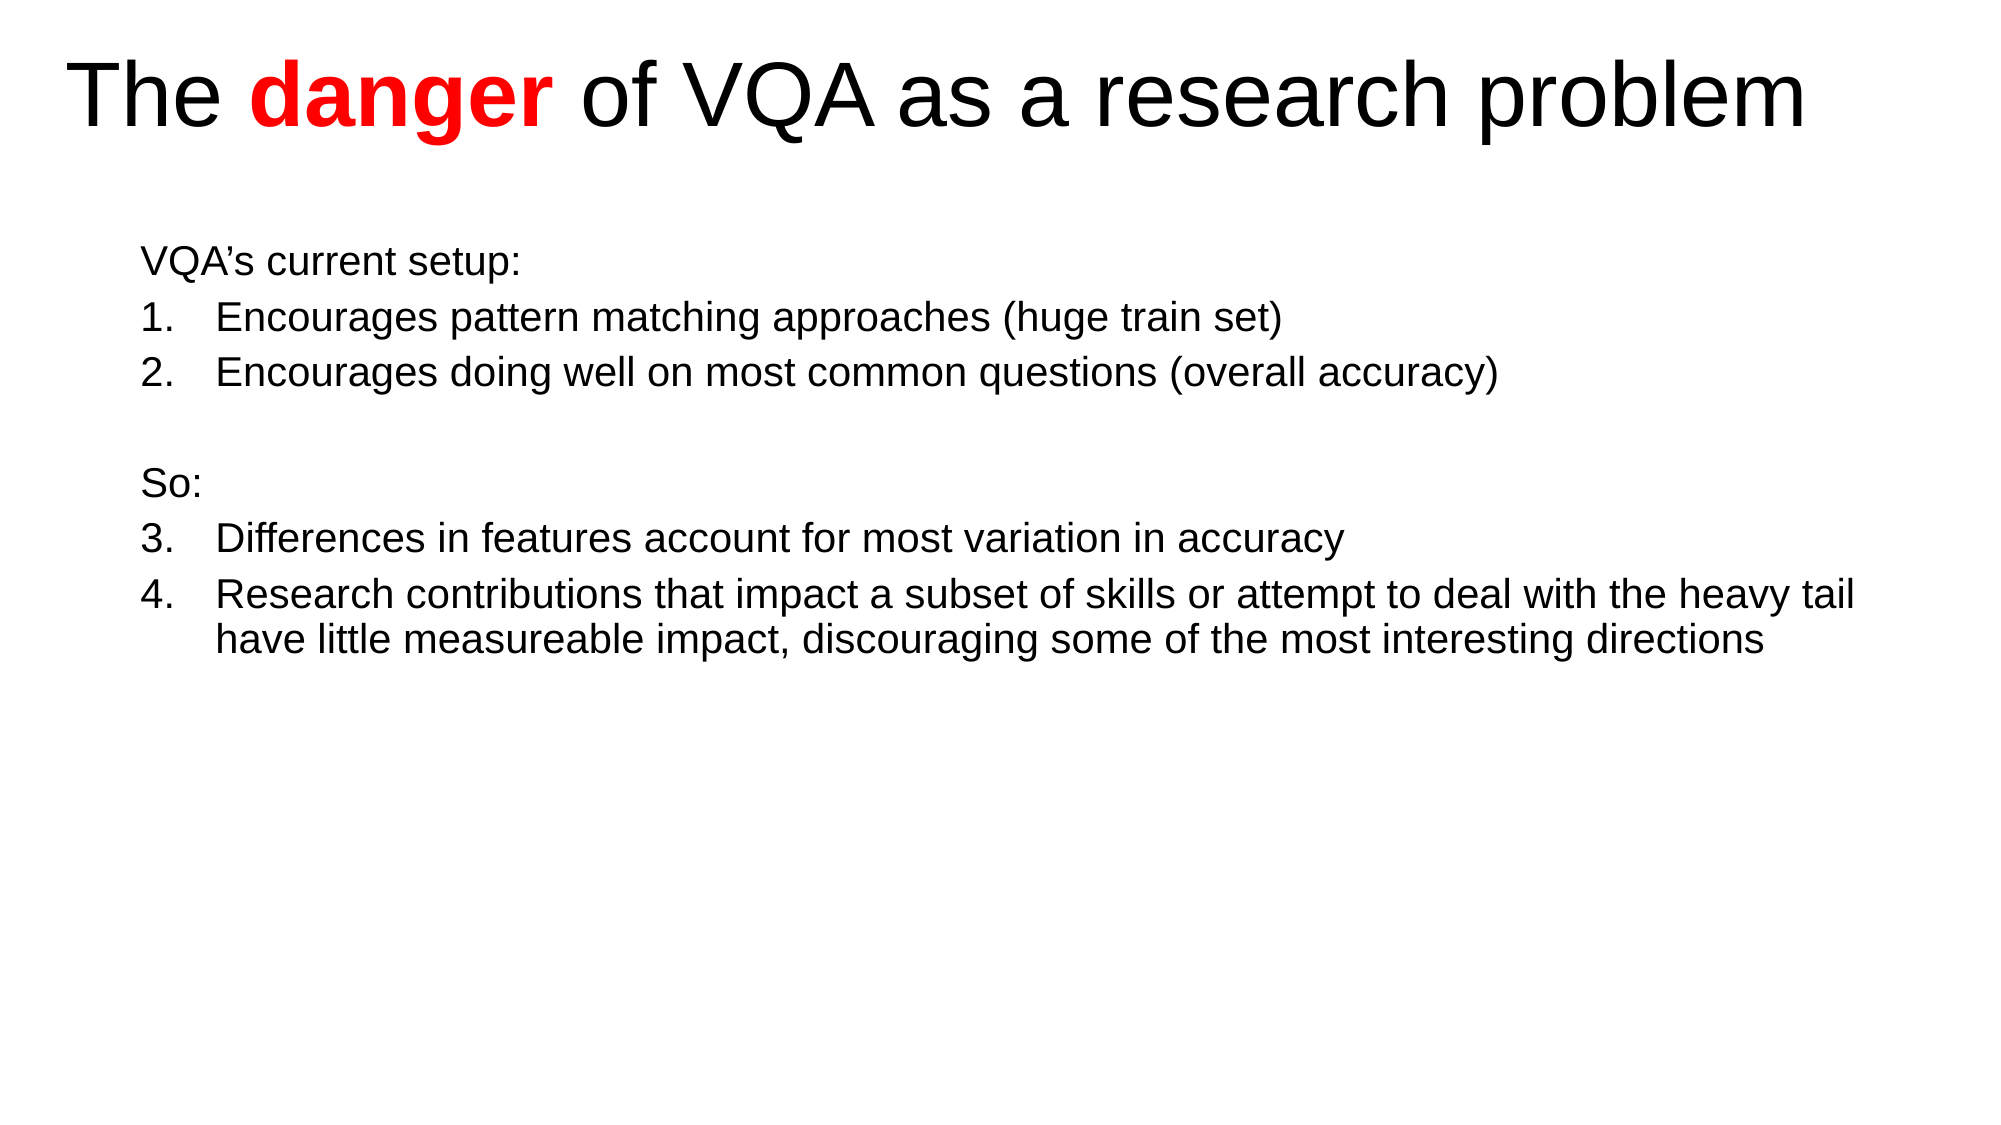

# The danger of VQA as a research problem

VQA’s current setup:
Encourages pattern matching approaches (huge train set)
Encourages doing well on most common questions (overall accuracy)

So:
Differences in features account for most variation in accuracy
Research contributions that impact a subset of skills or attempt to deal with the heavy tail have little measureable impact, discouraging some of the most interesting directions